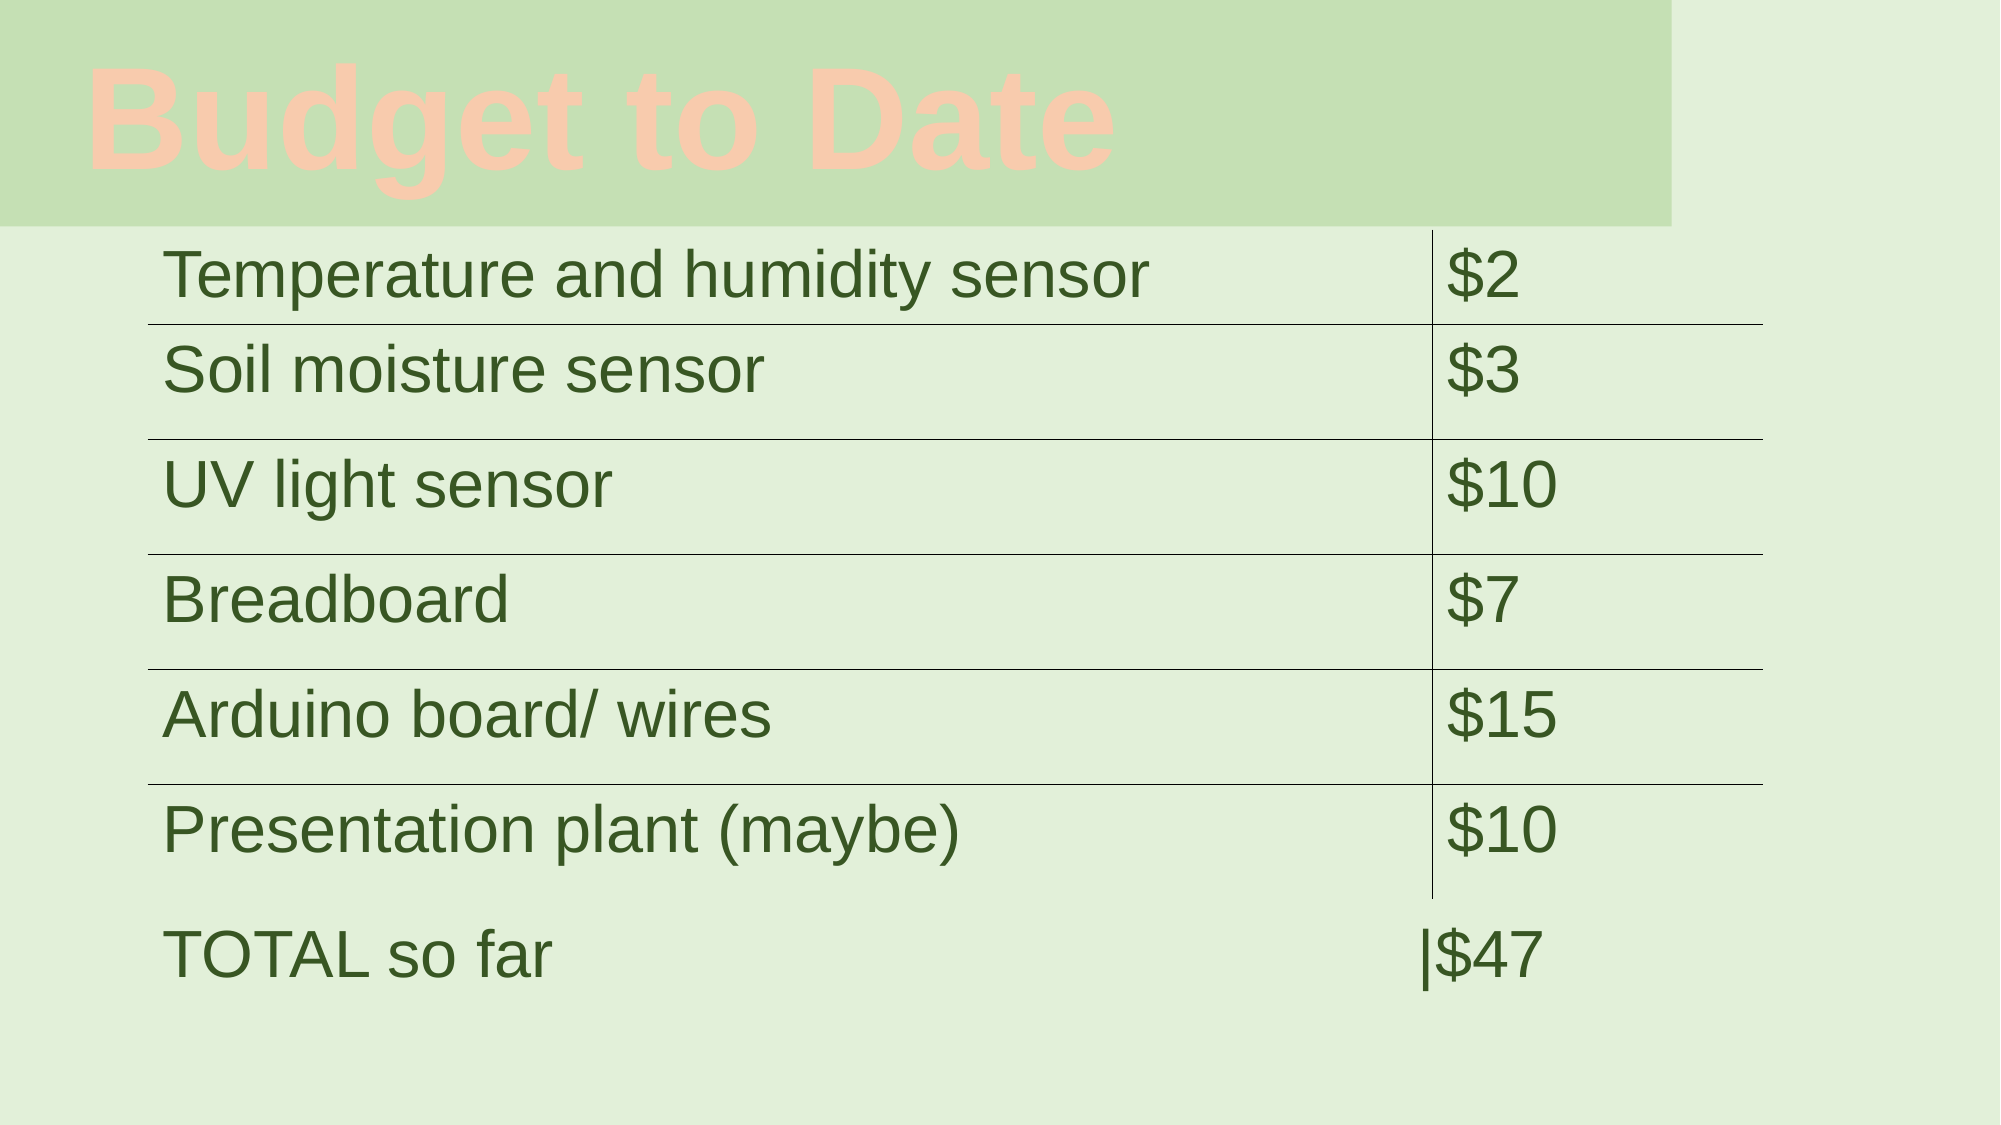

# Budget to Date
| Temperature and humidity sensor | $2 |
| --- | --- |
| Soil moisture sensor | $3 |
| UV light sensor | $10 |
| Breadboard | $7 |
| Arduino board/ wires | $15 |
| Presentation plant (maybe) | $10 |
TOTAL so far						   |$47